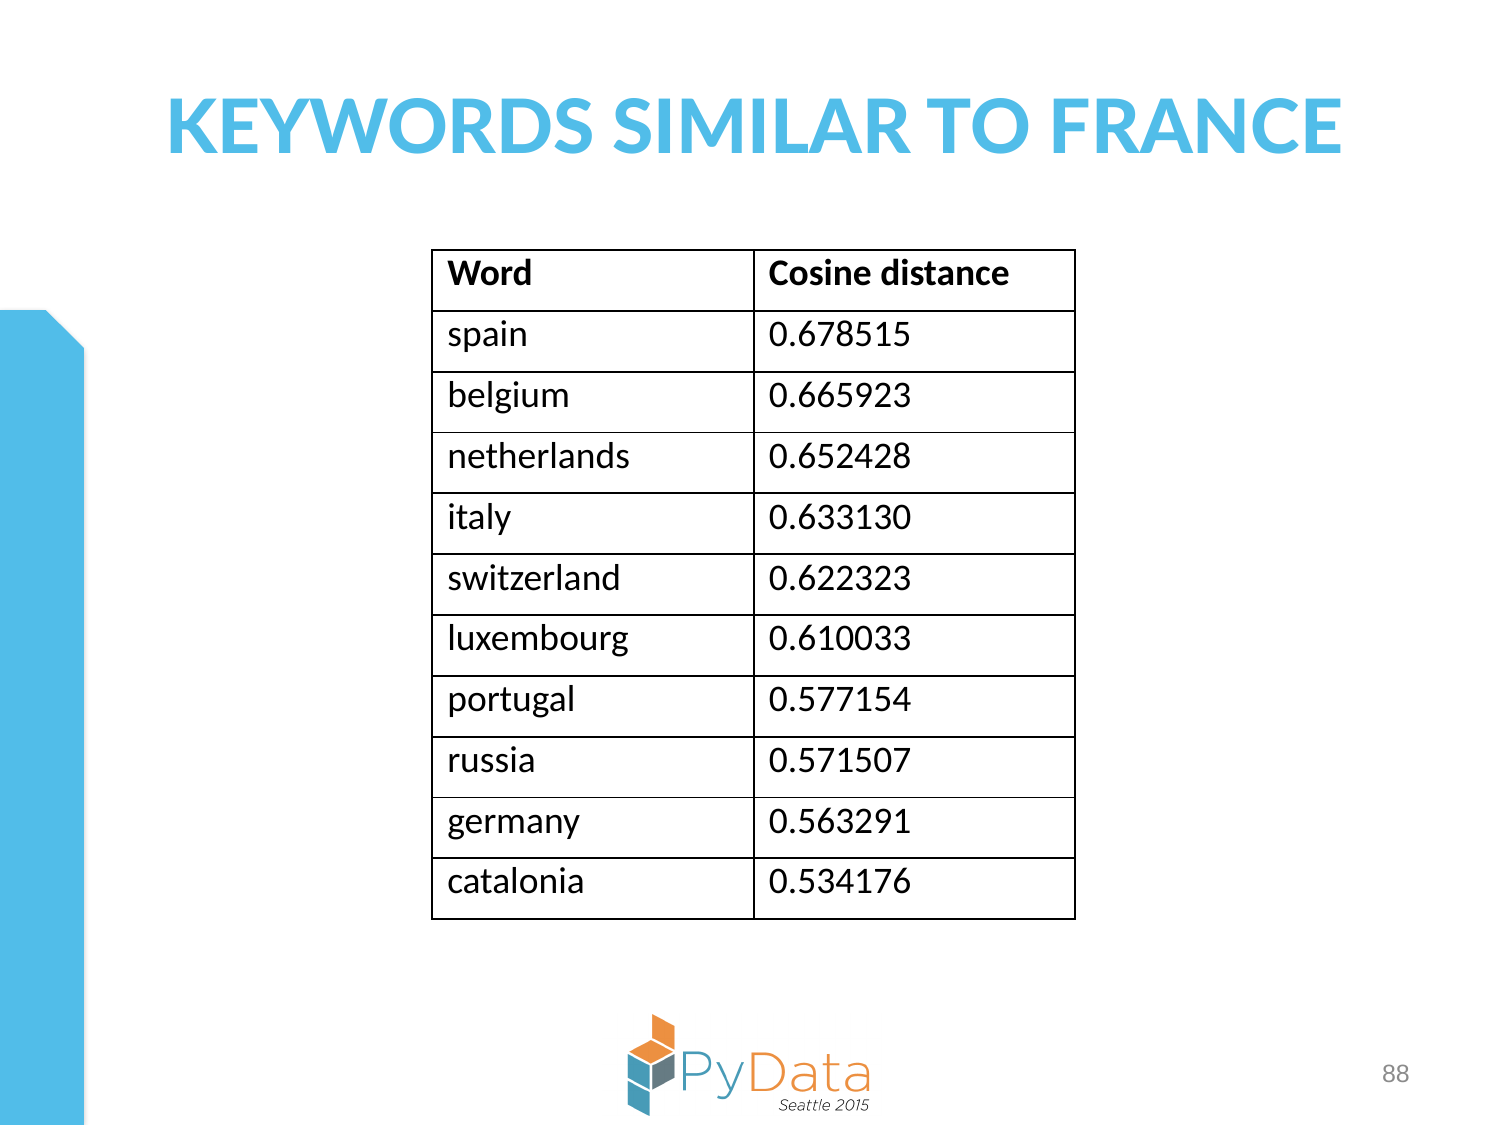

# Keywords Similar to France
| Word | Cosine distance |
| --- | --- |
| spain | 0.678515 |
| belgium | 0.665923 |
| netherlands | 0.652428 |
| italy | 0.633130 |
| switzerland | 0.622323 |
| luxembourg | 0.610033 |
| portugal | 0.577154 |
| russia | 0.571507 |
| germany | 0.563291 |
| catalonia | 0.534176 |
88